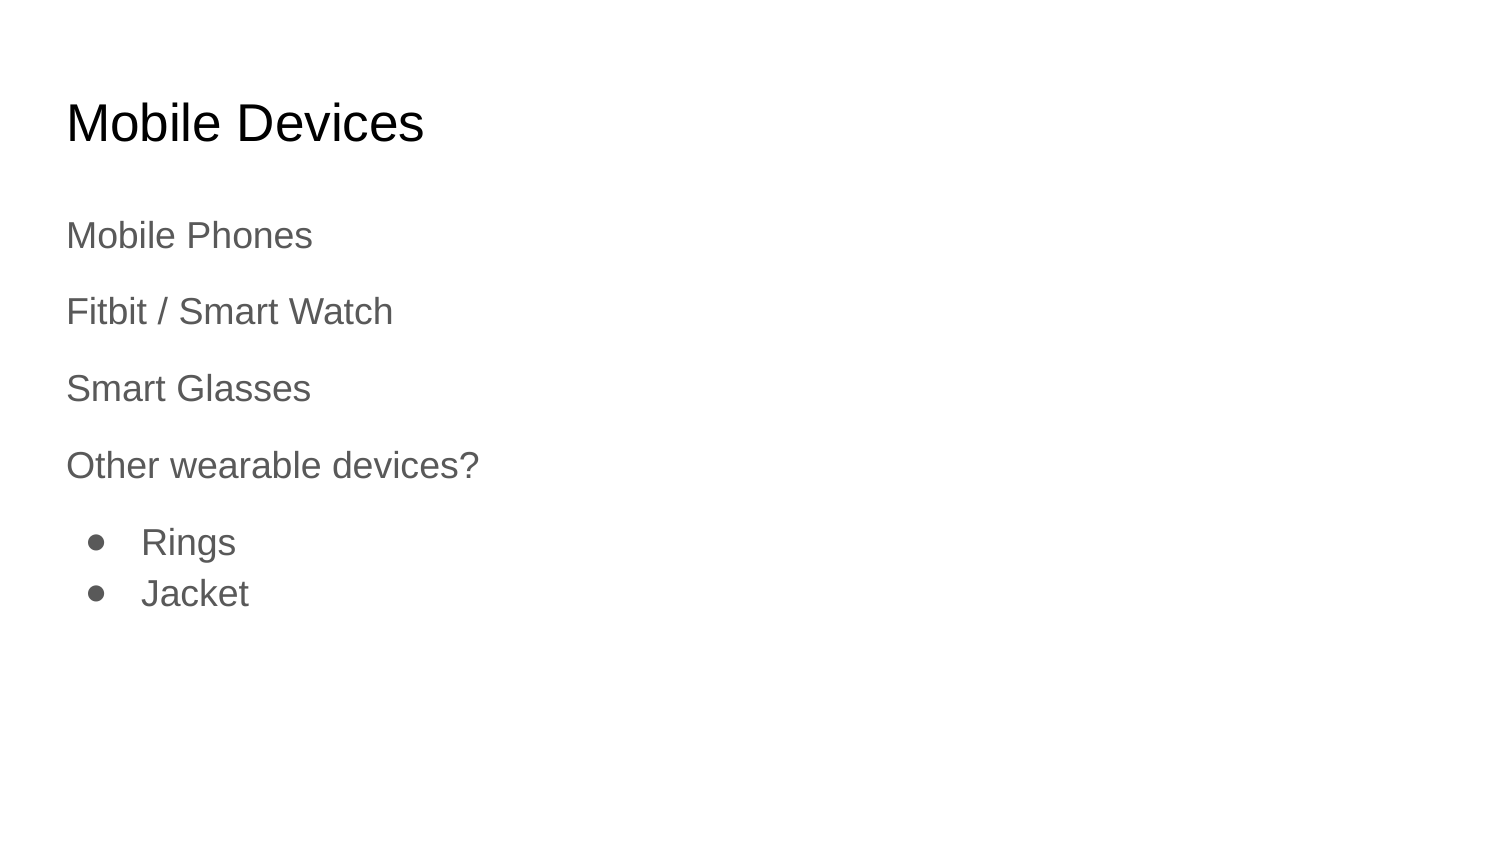

# Mobile Devices
Mobile Phones
Fitbit / Smart Watch
Smart Glasses
Other wearable devices?
Rings
Jacket